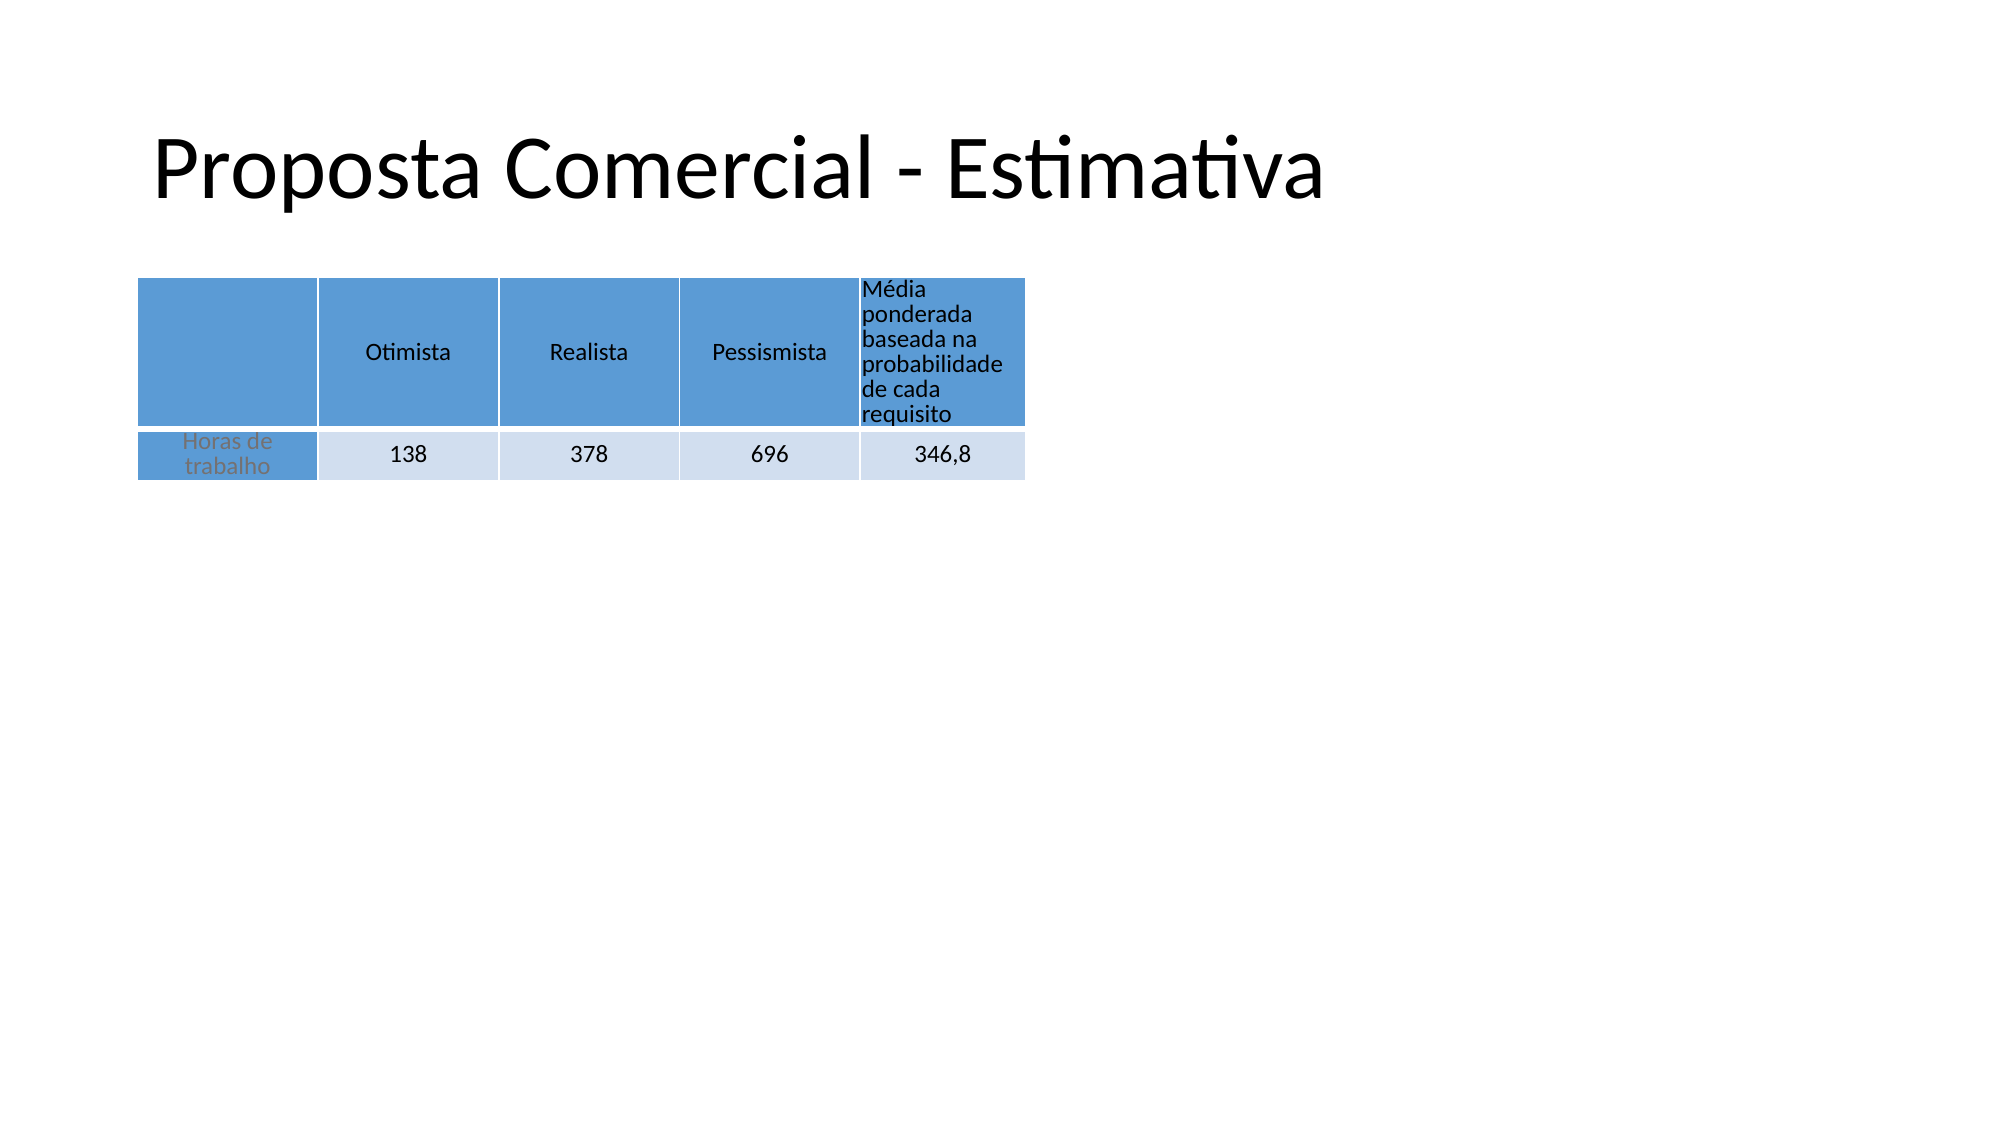

# Proposta Comercial - Estimativa
|  | Otimista | Realista | Pessismista | Média ponderada baseada na probabilidade de cada requisito |
| --- | --- | --- | --- | --- |
| Horas de trabalho | 138 | 378 | 696 | 346,8 |